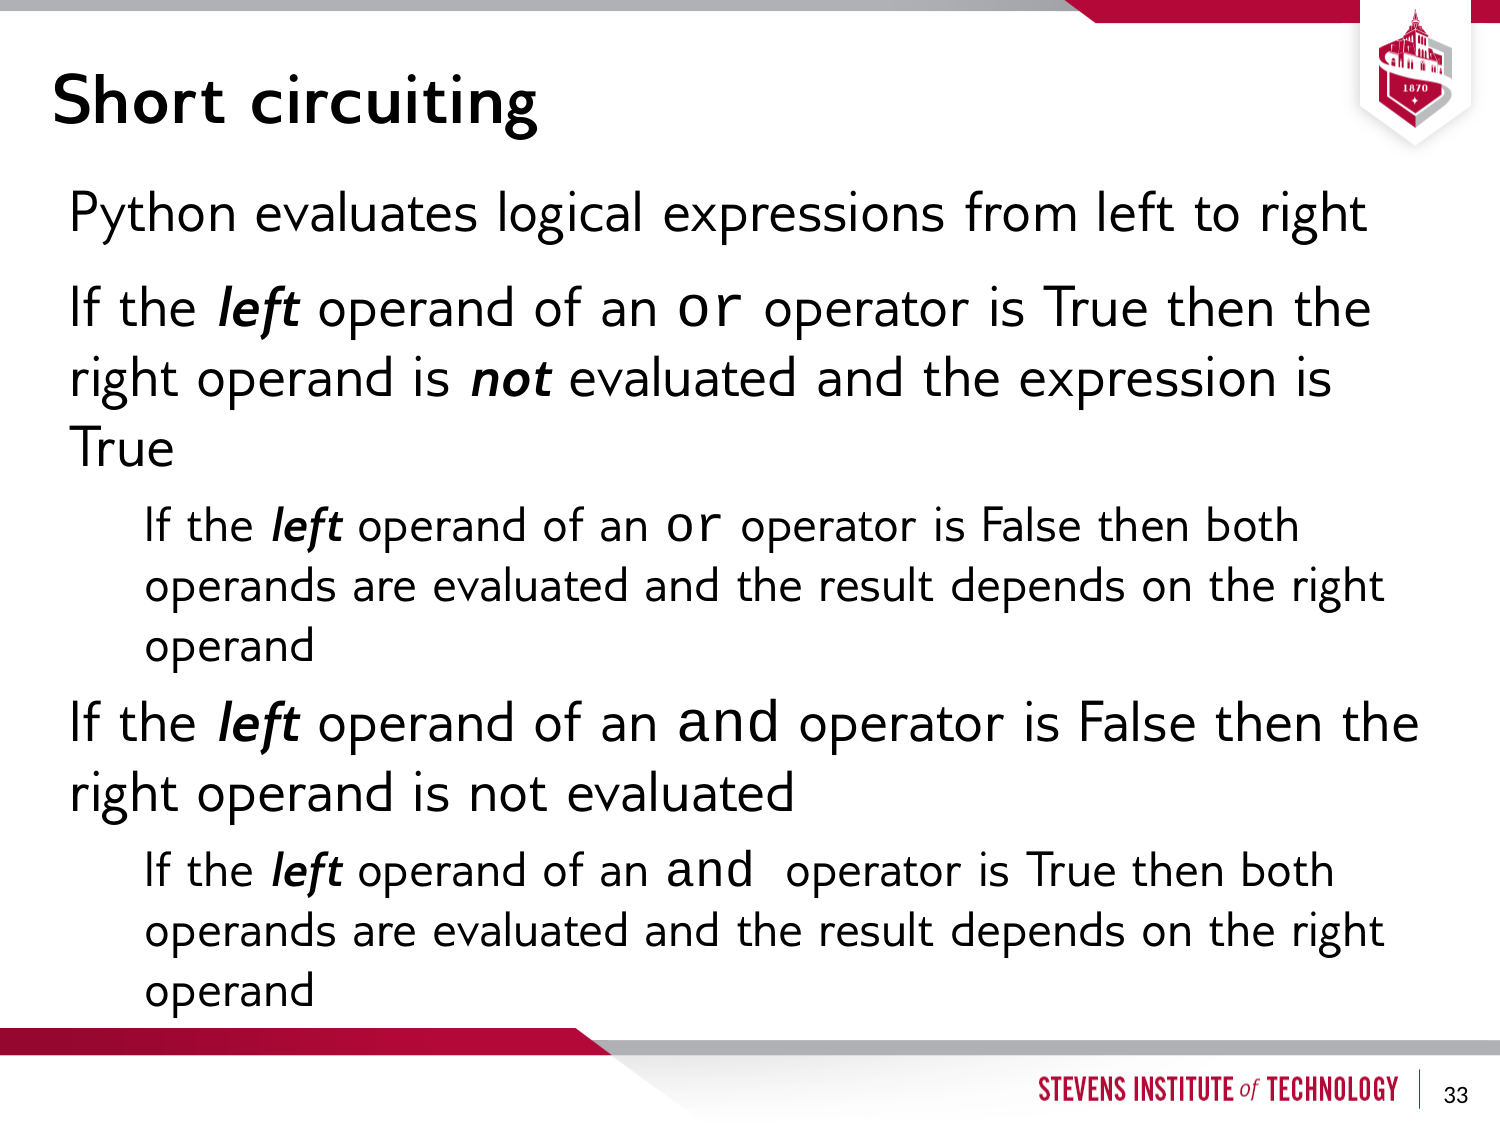

# Short circuiting
Python evaluates logical expressions from left to right
If the left operand of an or operator is True then the right operand is not evaluated and the expression is True
If the left operand of an or operator is False then both operands are evaluated and the result depends on the right operand
If the left operand of an and operator is False then the right operand is not evaluated
If the left operand of an and operator is True then both operands are evaluated and the result depends on the right operand

33